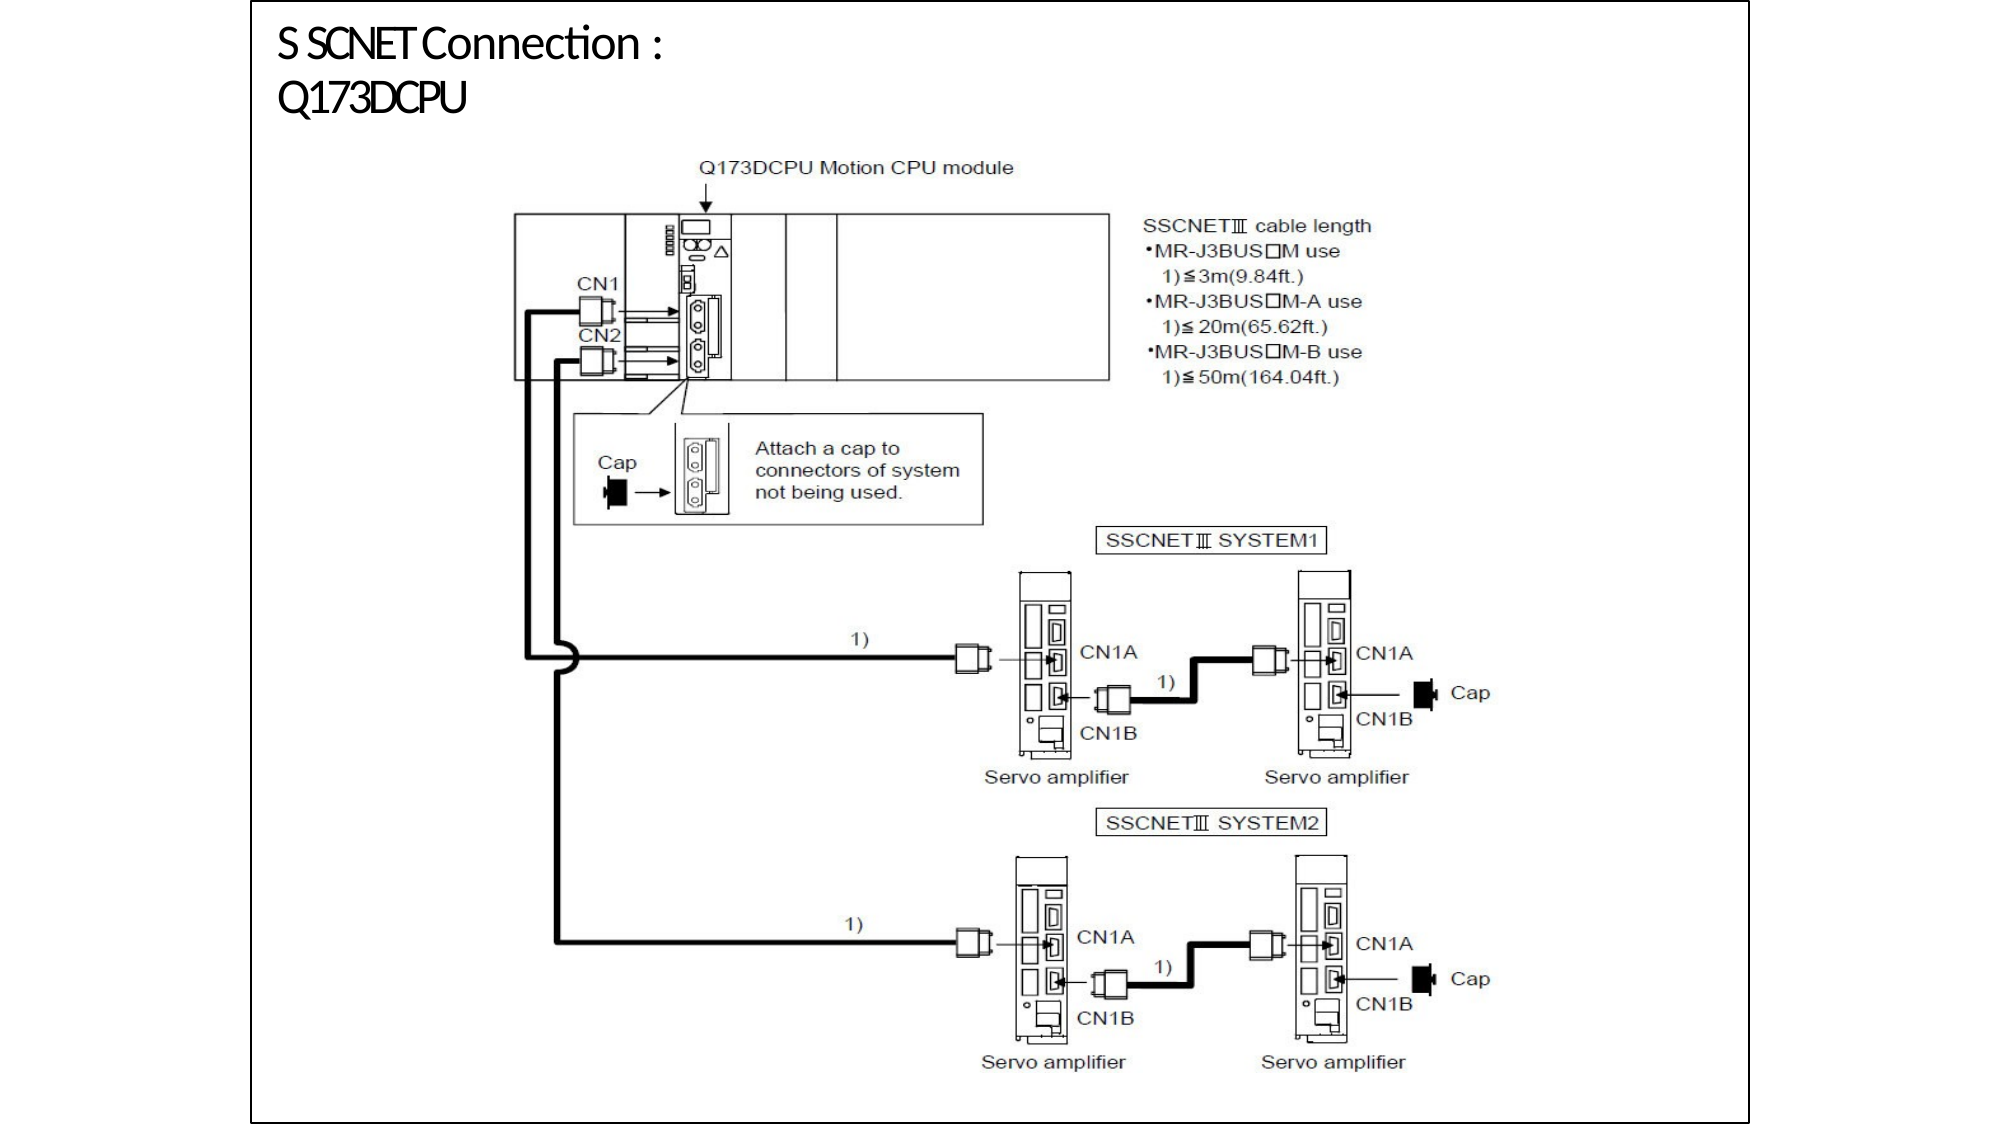

# S  S C N E T Connection : Q173DCPU